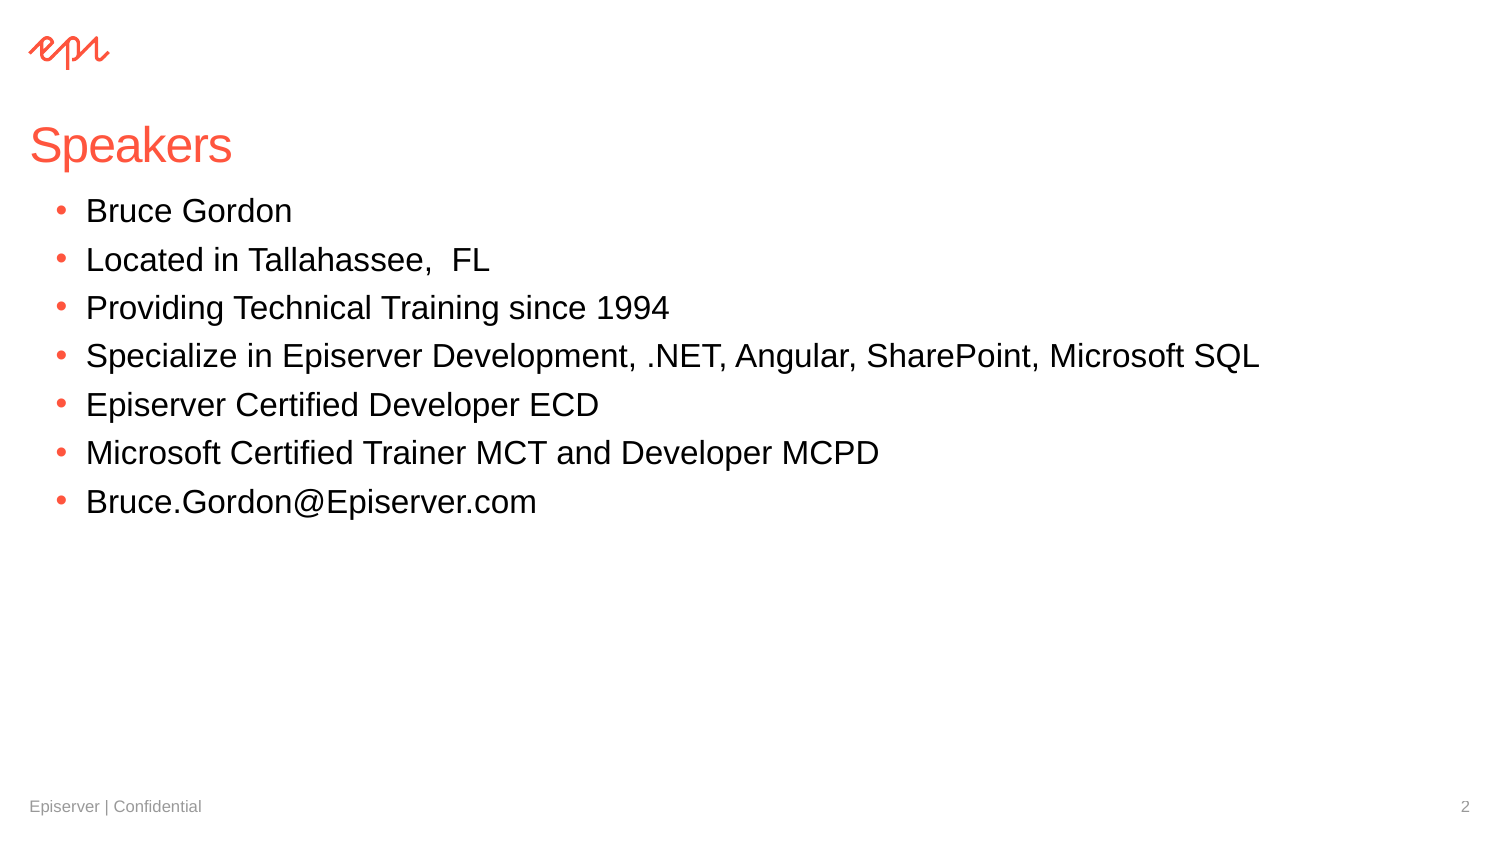

# Speakers
Bruce Gordon
Located in Tallahassee,  FL
Providing Technical Training since 1994
Specialize in Episerver Development, .NET, Angular, SharePoint, Microsoft SQL
Episerver Certified Developer ECD
Microsoft Certified Trainer MCT and Developer MCPD
Bruce.Gordon@Episerver.com
2